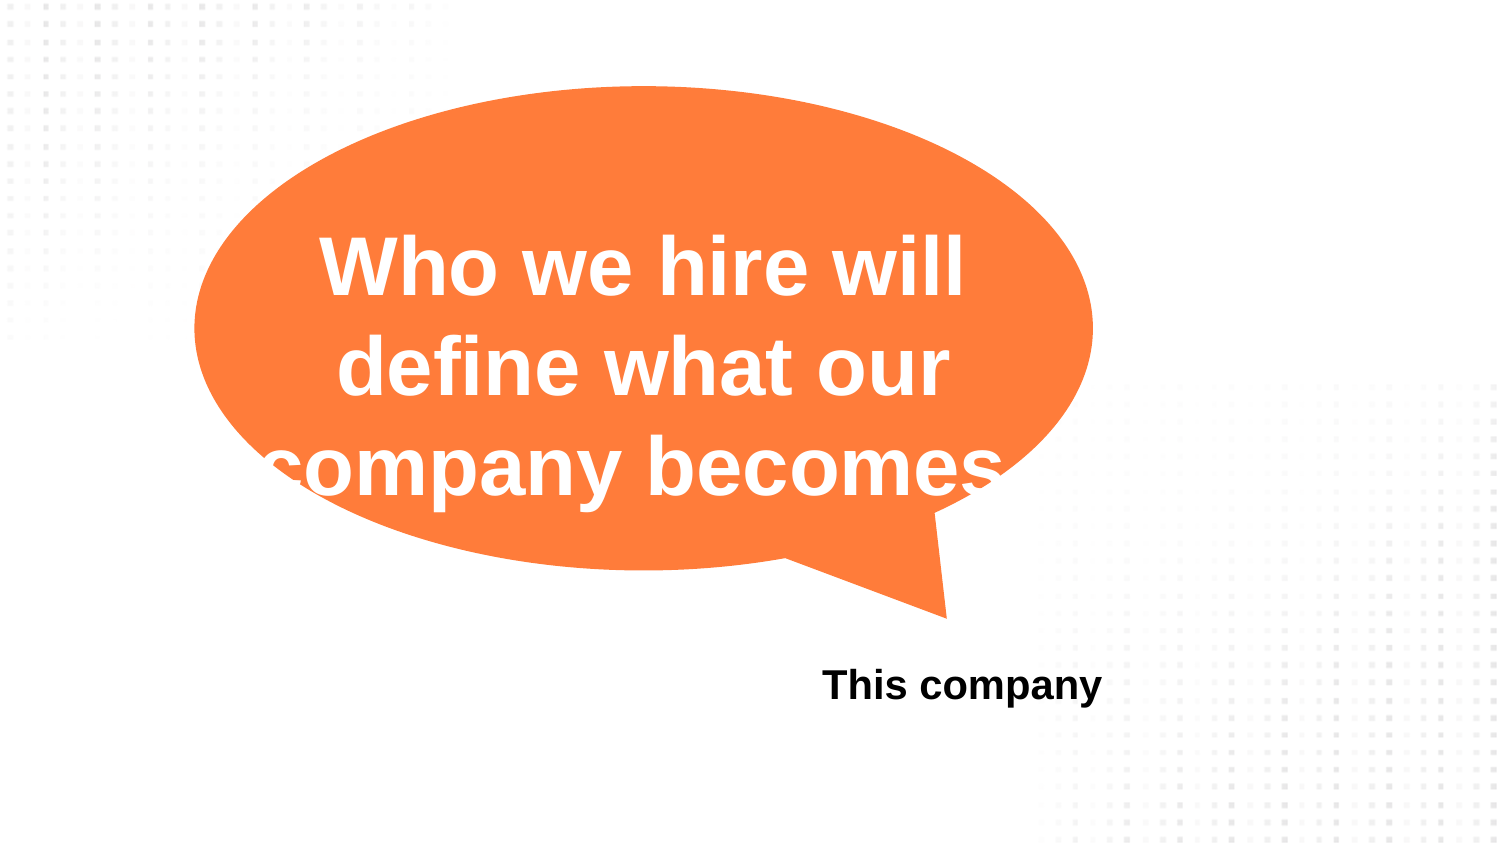

Who we hire will define what our company becomes.

# This company